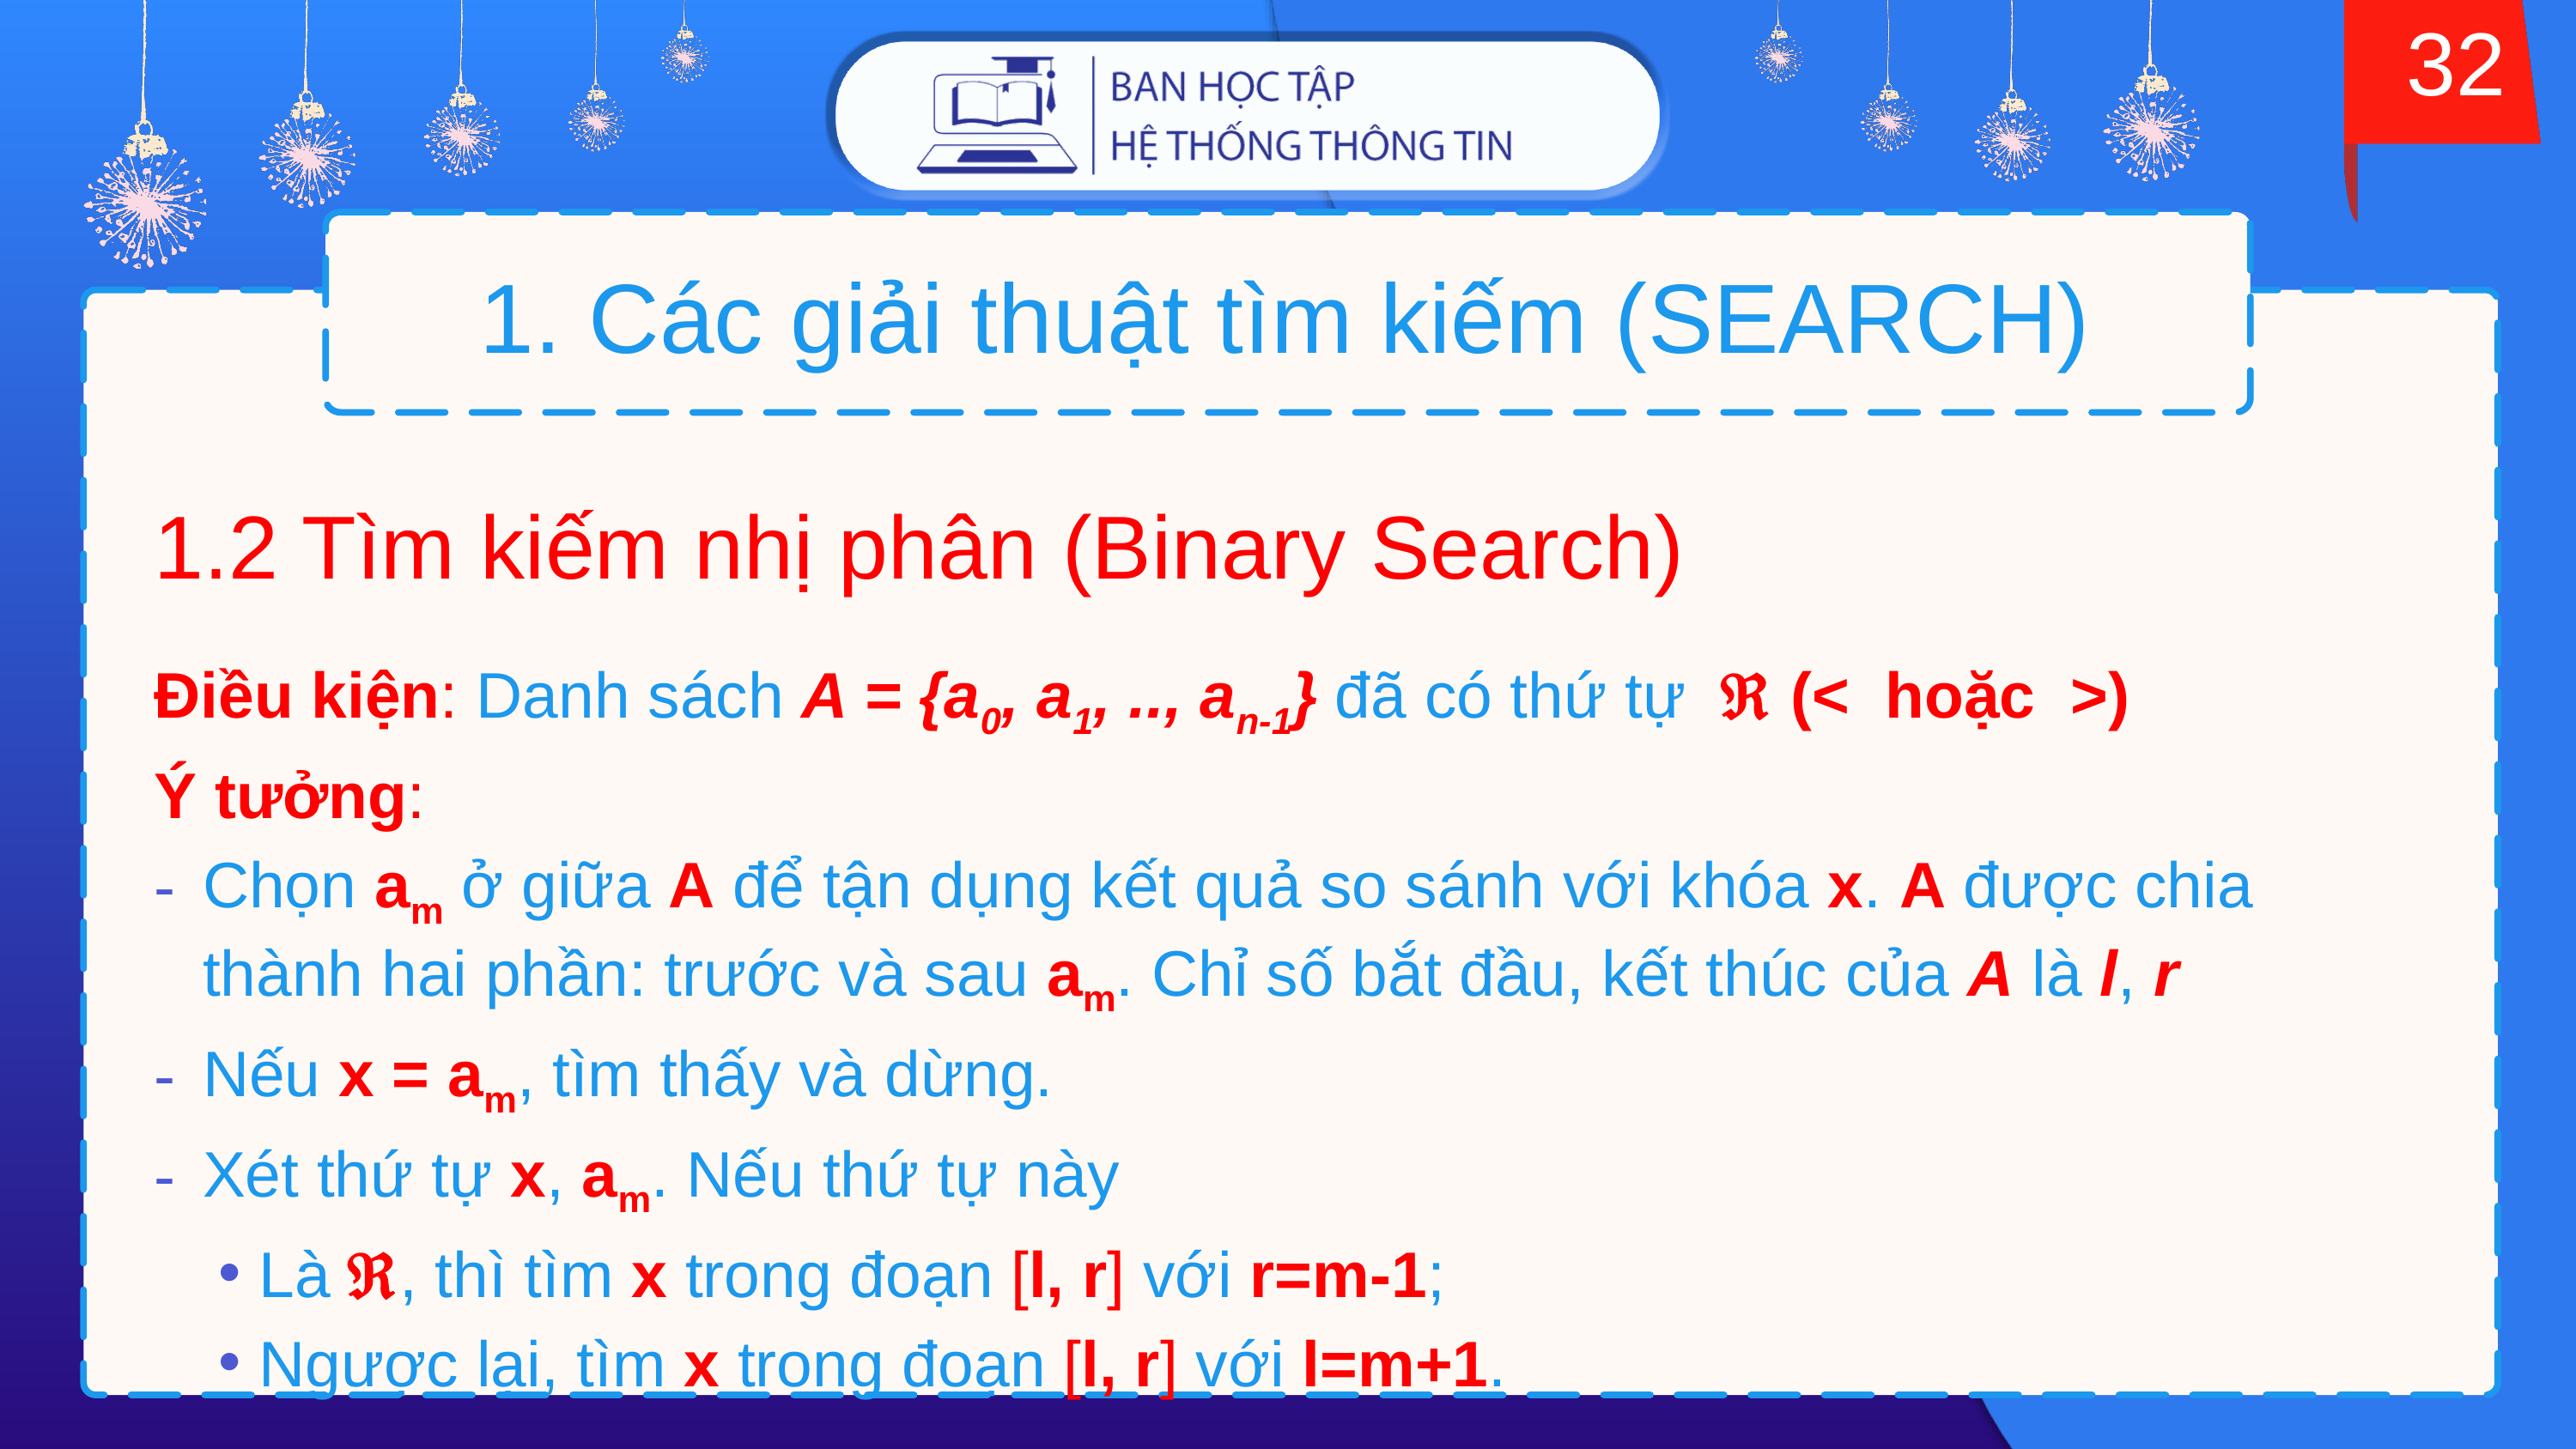

32

# 1. Các giải thuật tìm kiếm (SEARCH)

1.2 Tìm kiếm nhị phân (Binary Search)
Điều kiện: Danh sách A = {a0, a1, .., an-1} đã có thứ tự  ℜ (<  hoặc  >)
Ý tưởng:
Chọn am ở giữa A để tận dụng kết quả so sánh với khóa x. A được chia thành hai phần: trước và sau am. Chỉ số bắt đầu, kết thúc của A là l, r
Nếu x = am, tìm thấy và dừng.
Xét thứ tự x, am. Nếu thứ tự này
Là ℜ, thì tìm x trong đoạn [l, r] với r=m-1;
Ngược lại, tìm x trong đoạn [l, r] với l=m+1.